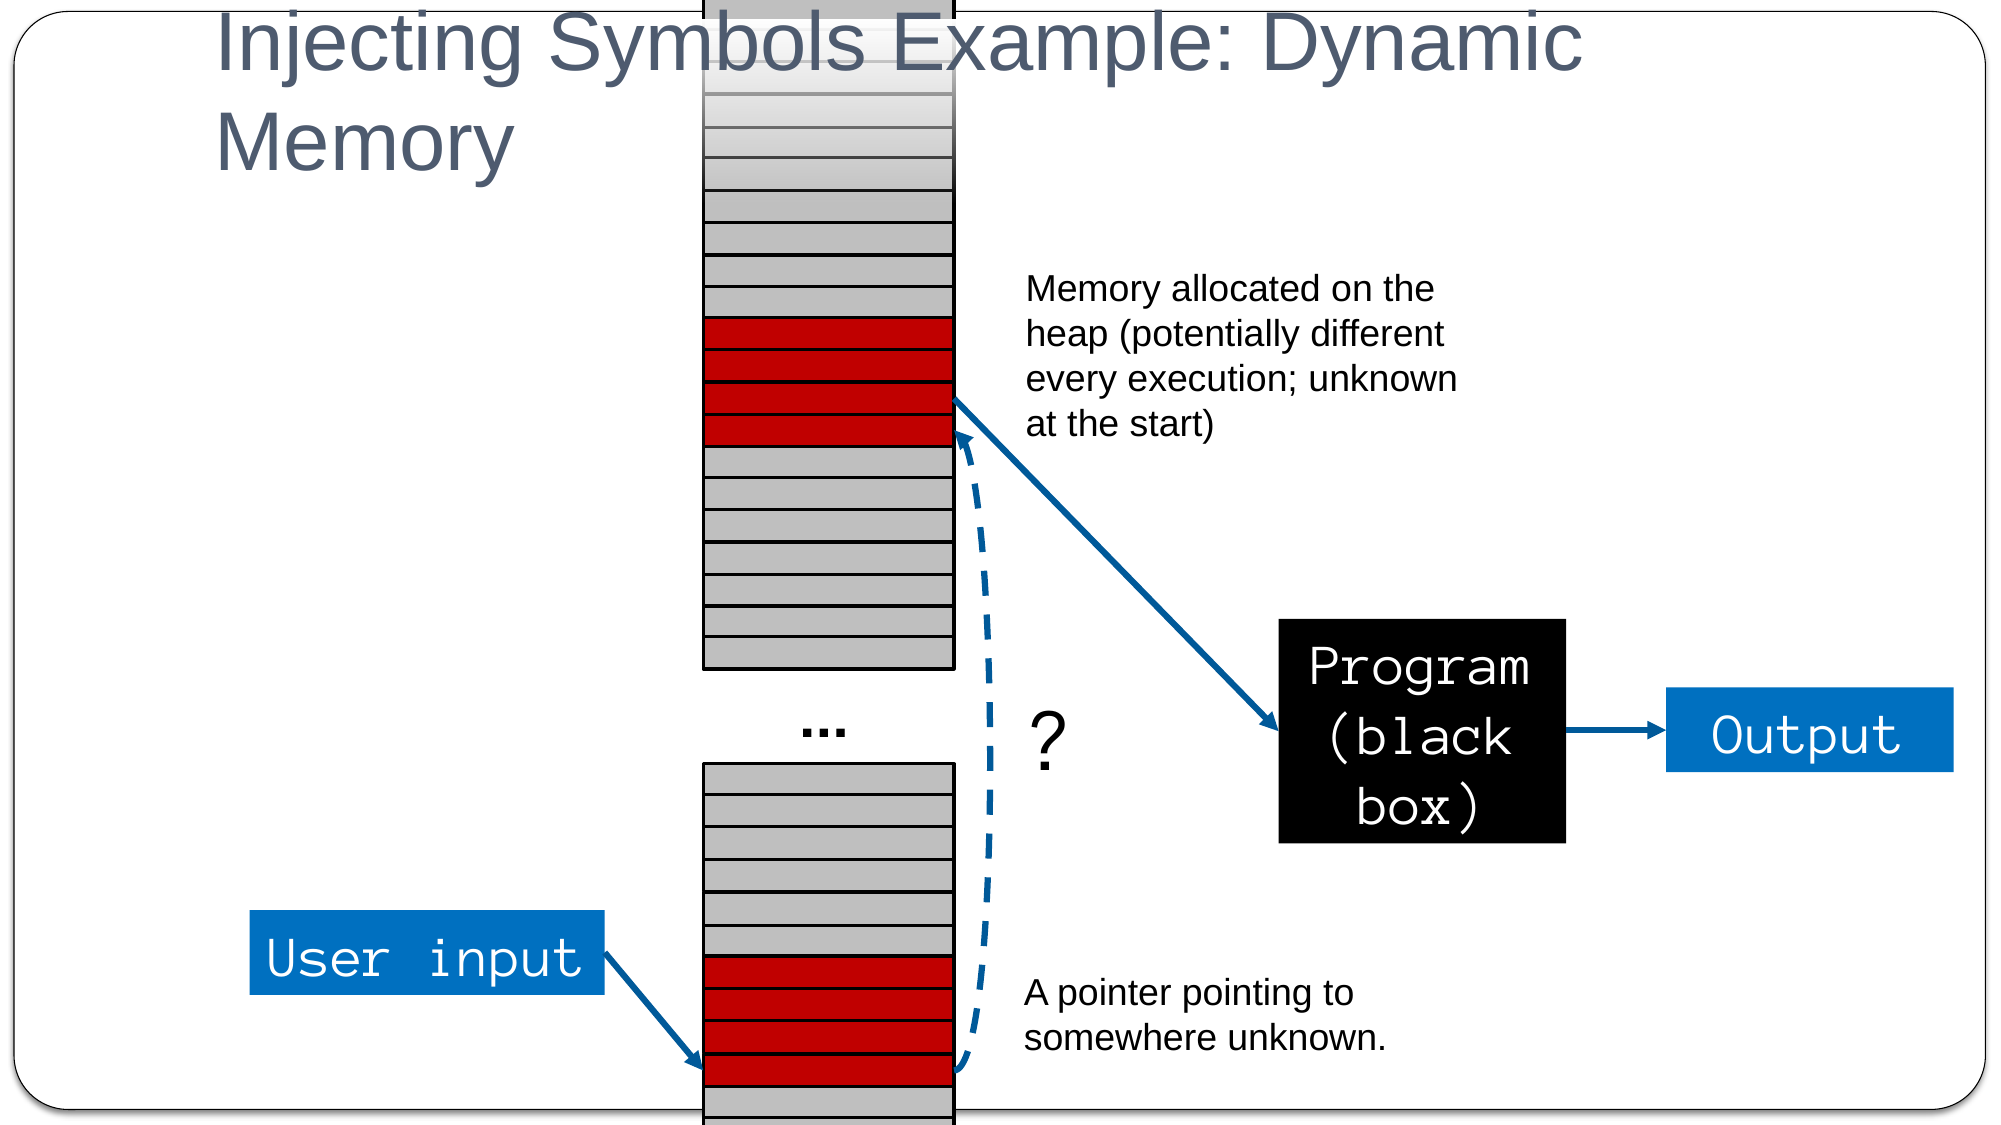

# Injecting Symbols Example: Dynamic Memory

Memory allocated on the heap (potentially different every execution; unknown at the start)

Program (black box)

…
?
Output

User input

A pointer pointing to somewhere unknown.